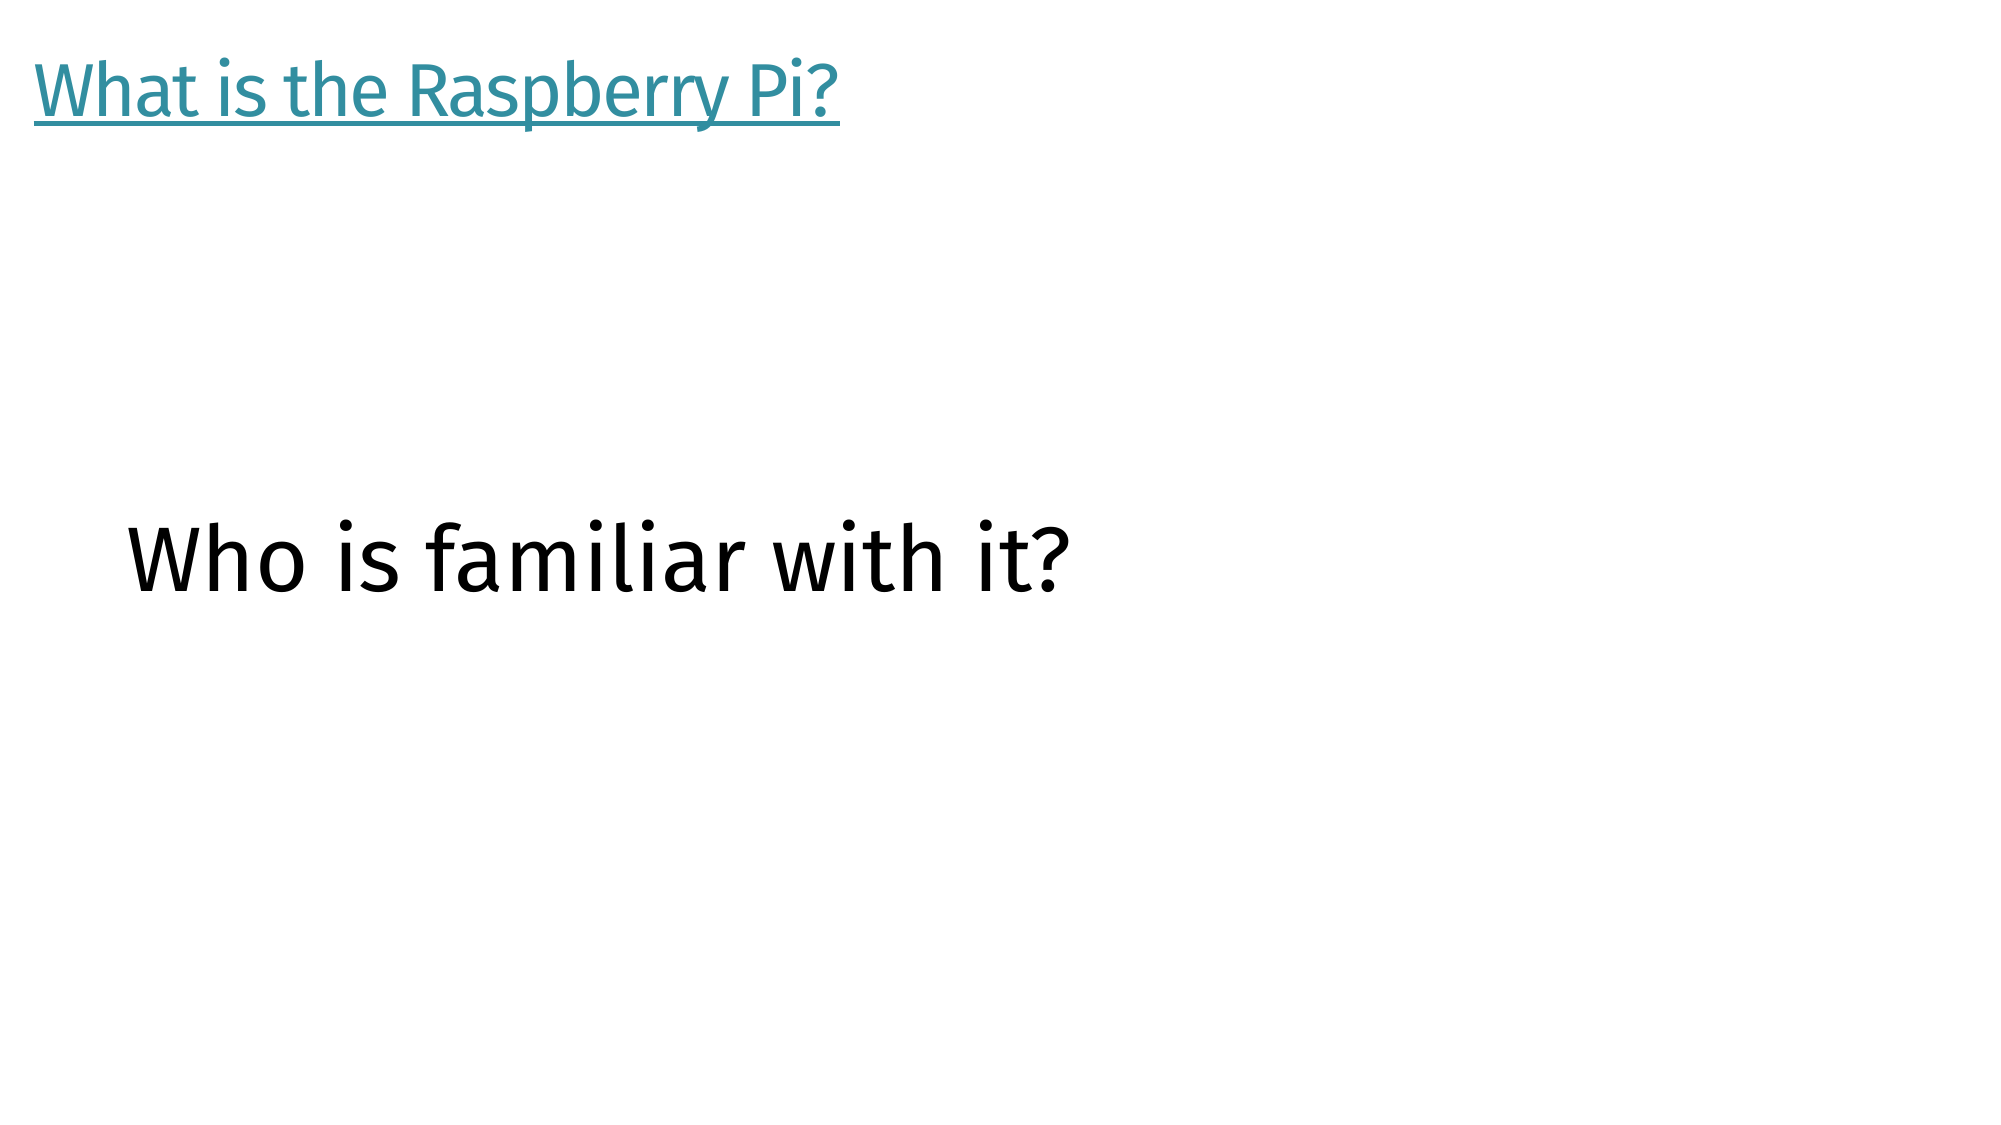

# What is the Raspberry Pi?
Who is familiar with it?